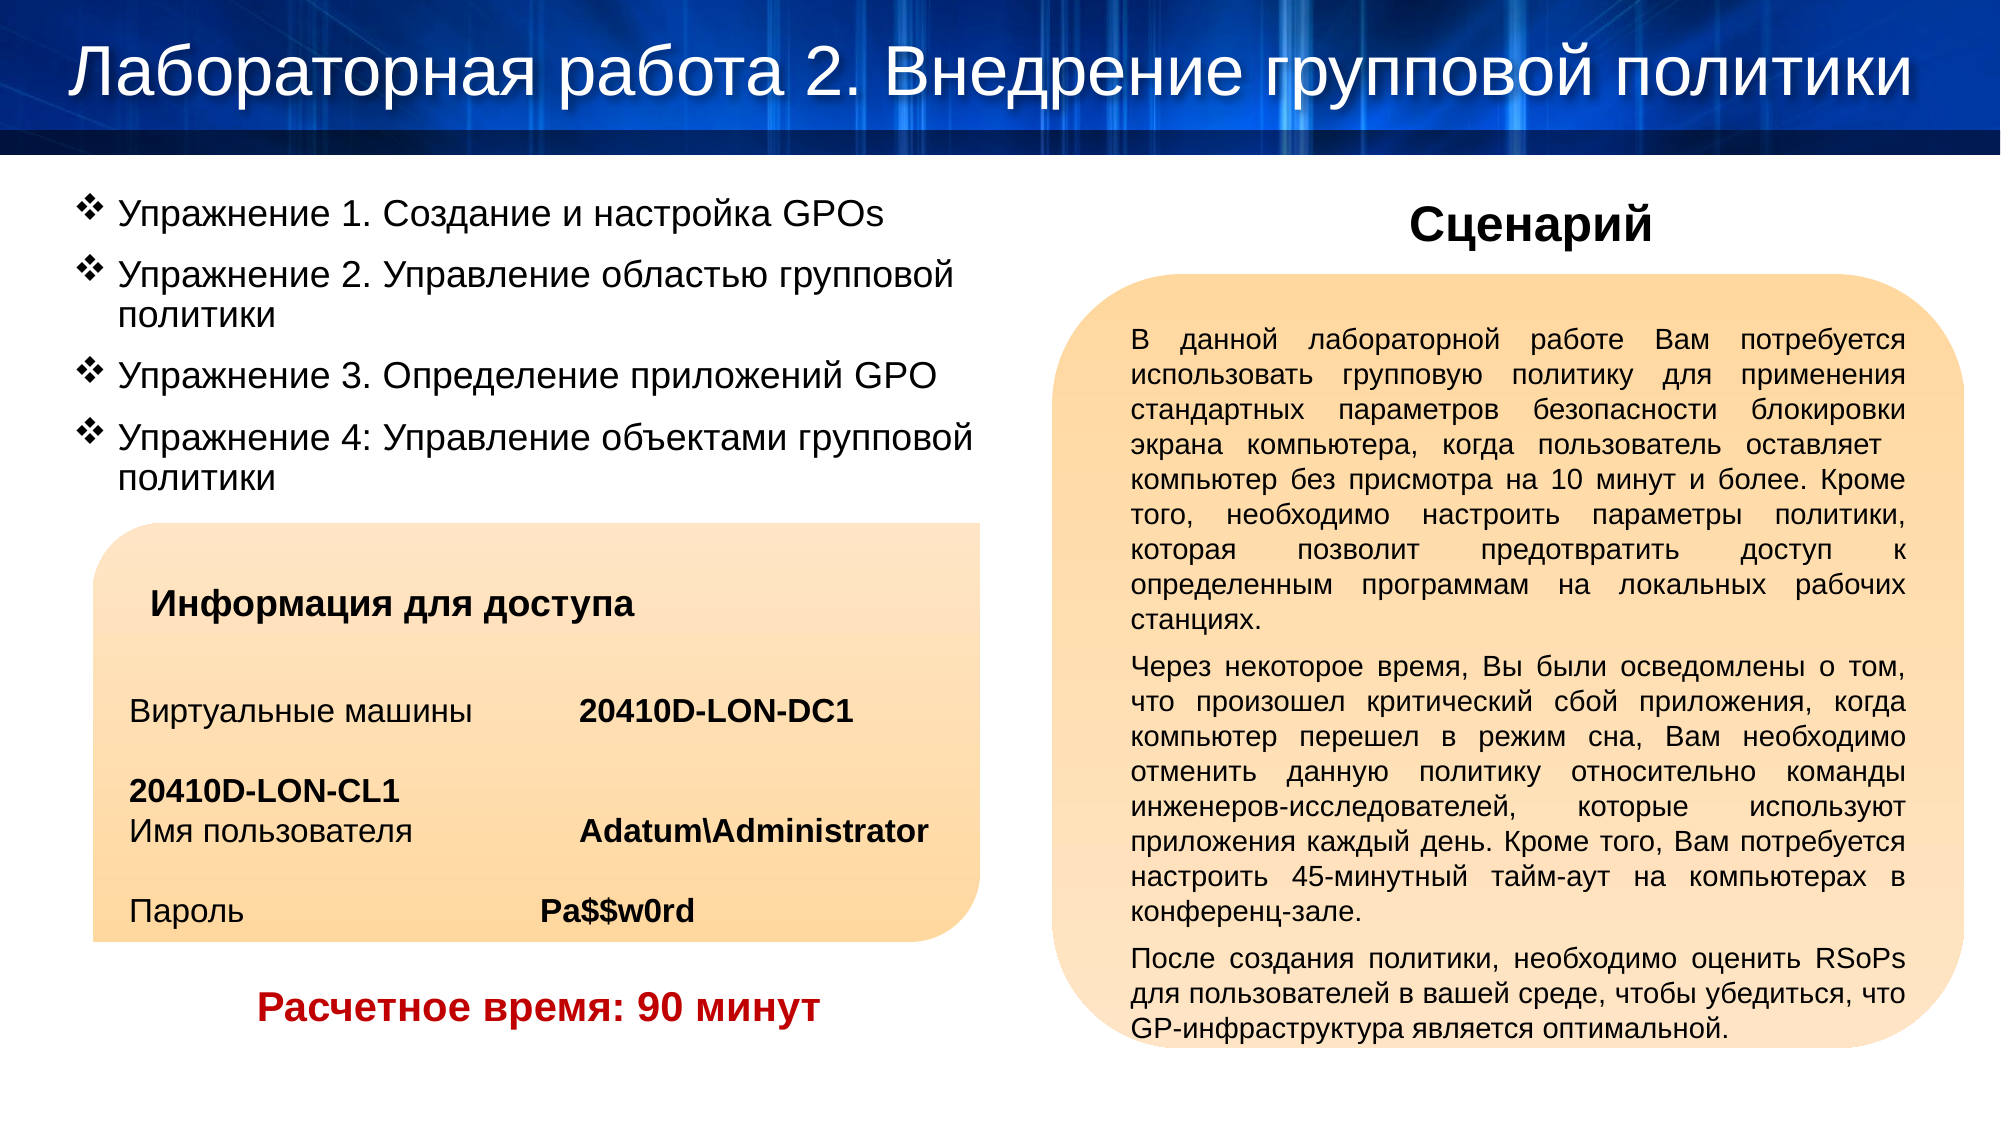

Лабораторная работа 2. Внедрение групповой политики
Сценарий
Упражнение 1. Создание и настройка GPOs
Упражнение 2. Управление областью групповой политики
Упражнение 3. Определение приложений GPO
Упражнение 4: Управление объектами групповой политики

В данной лабораторной работе Вам потребуется использовать групповую политику для применения стандартных параметров безопасности блокировки экрана компьютера, когда пользователь оставляет  компьютер без присмотра на 10 минут и более. Кроме того, необходимо настроить параметры политики, которая позволит предотвратить доступ к определенным программам на локальных рабочих станциях.
Через некоторое время, Вы были осведомлены о том, что произошел критический сбой приложения, когда компьютер перешел в режим сна, Вам необходимо отменить данную политику относительно команды инженеров-исследователей, которые используют приложения каждый день. Кроме того, Вам потребуется настроить 45-минутный тайм-аут на компьютерах в конференц-зале.
После создания политики, необходимо оценить RSoPs для пользователей в вашей среде, чтобы убедиться, что GP-инфраструктура является оптимальной.

Информация для доступа
Виртуальные машины	20410D‑LON‑DC1
				20410D‑LON‑CL1
Имя пользователя		Adatum\Administrator
Пароль  		            Pa$$w0rd
Расчетное время: 90 минут